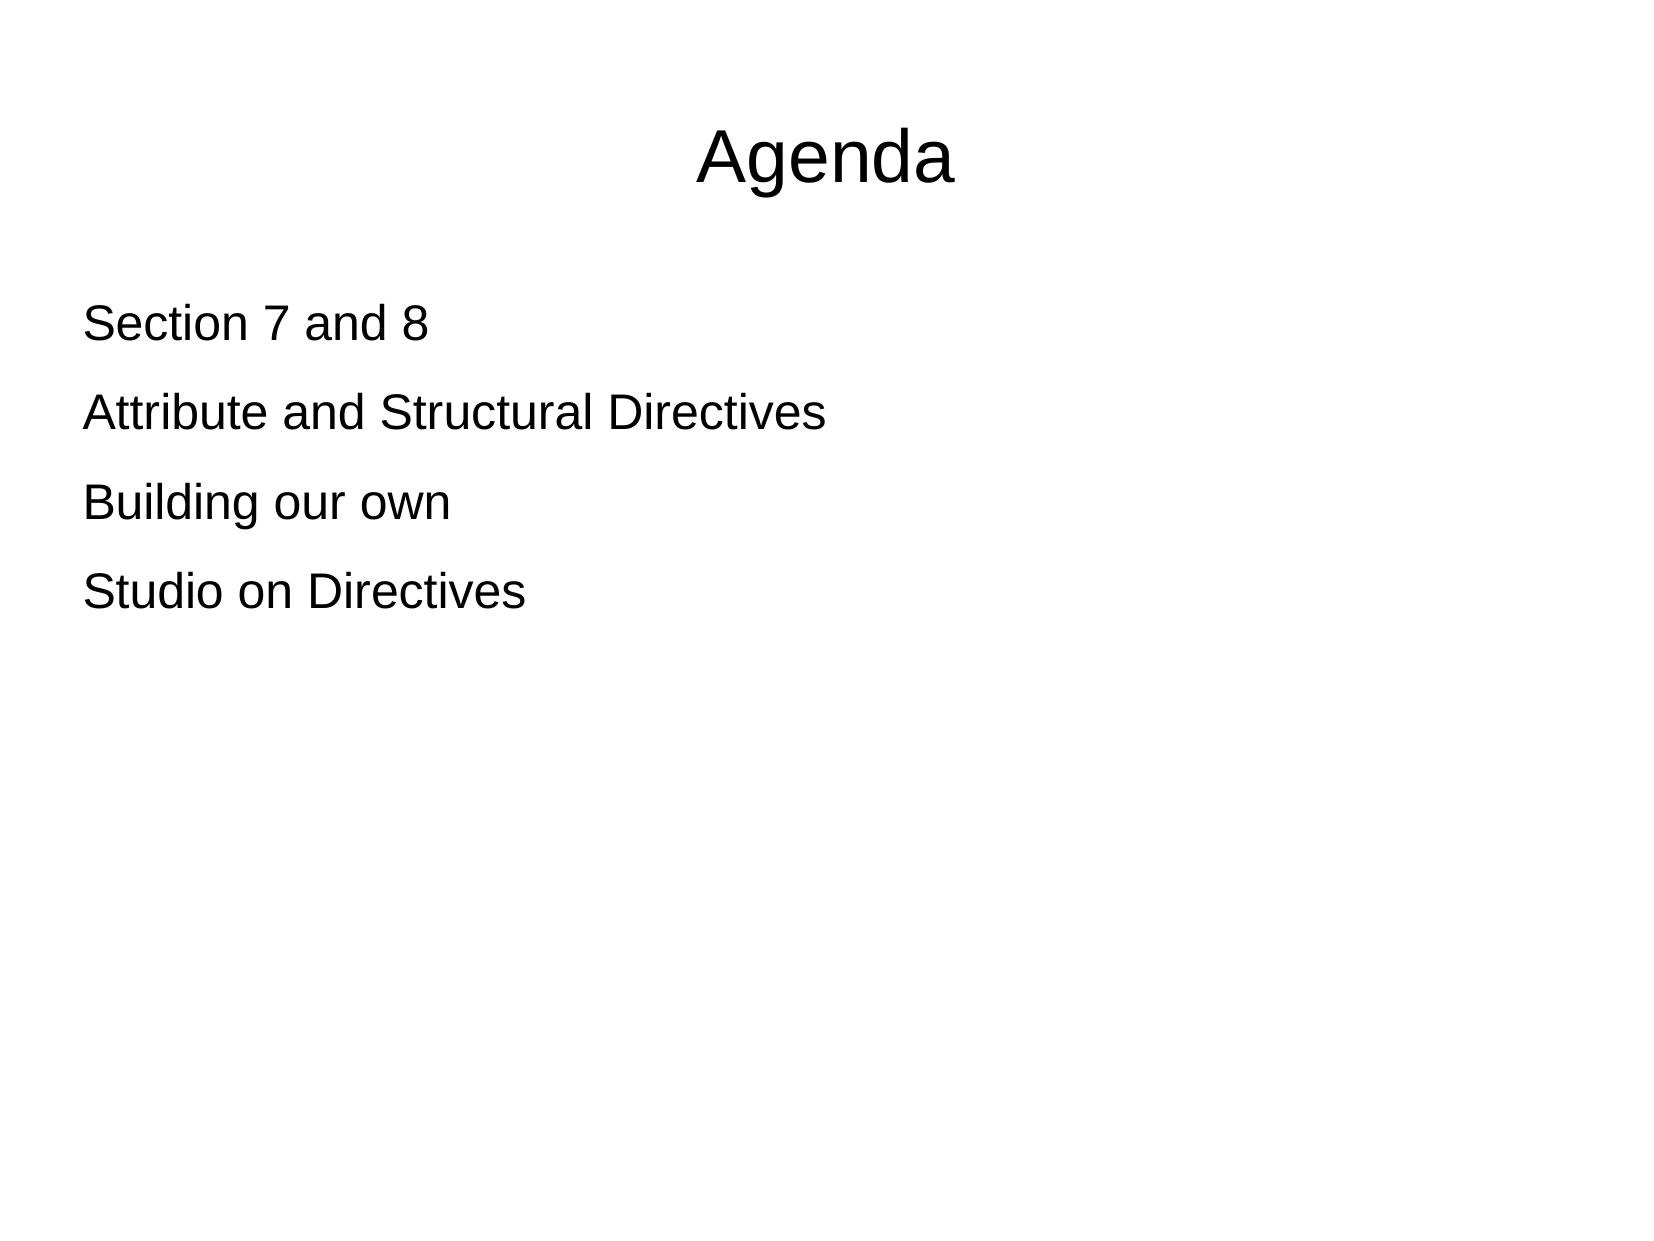

# Agenda
Section 7 and 8
Attribute and Structural Directives
Building our own
Studio on Directives